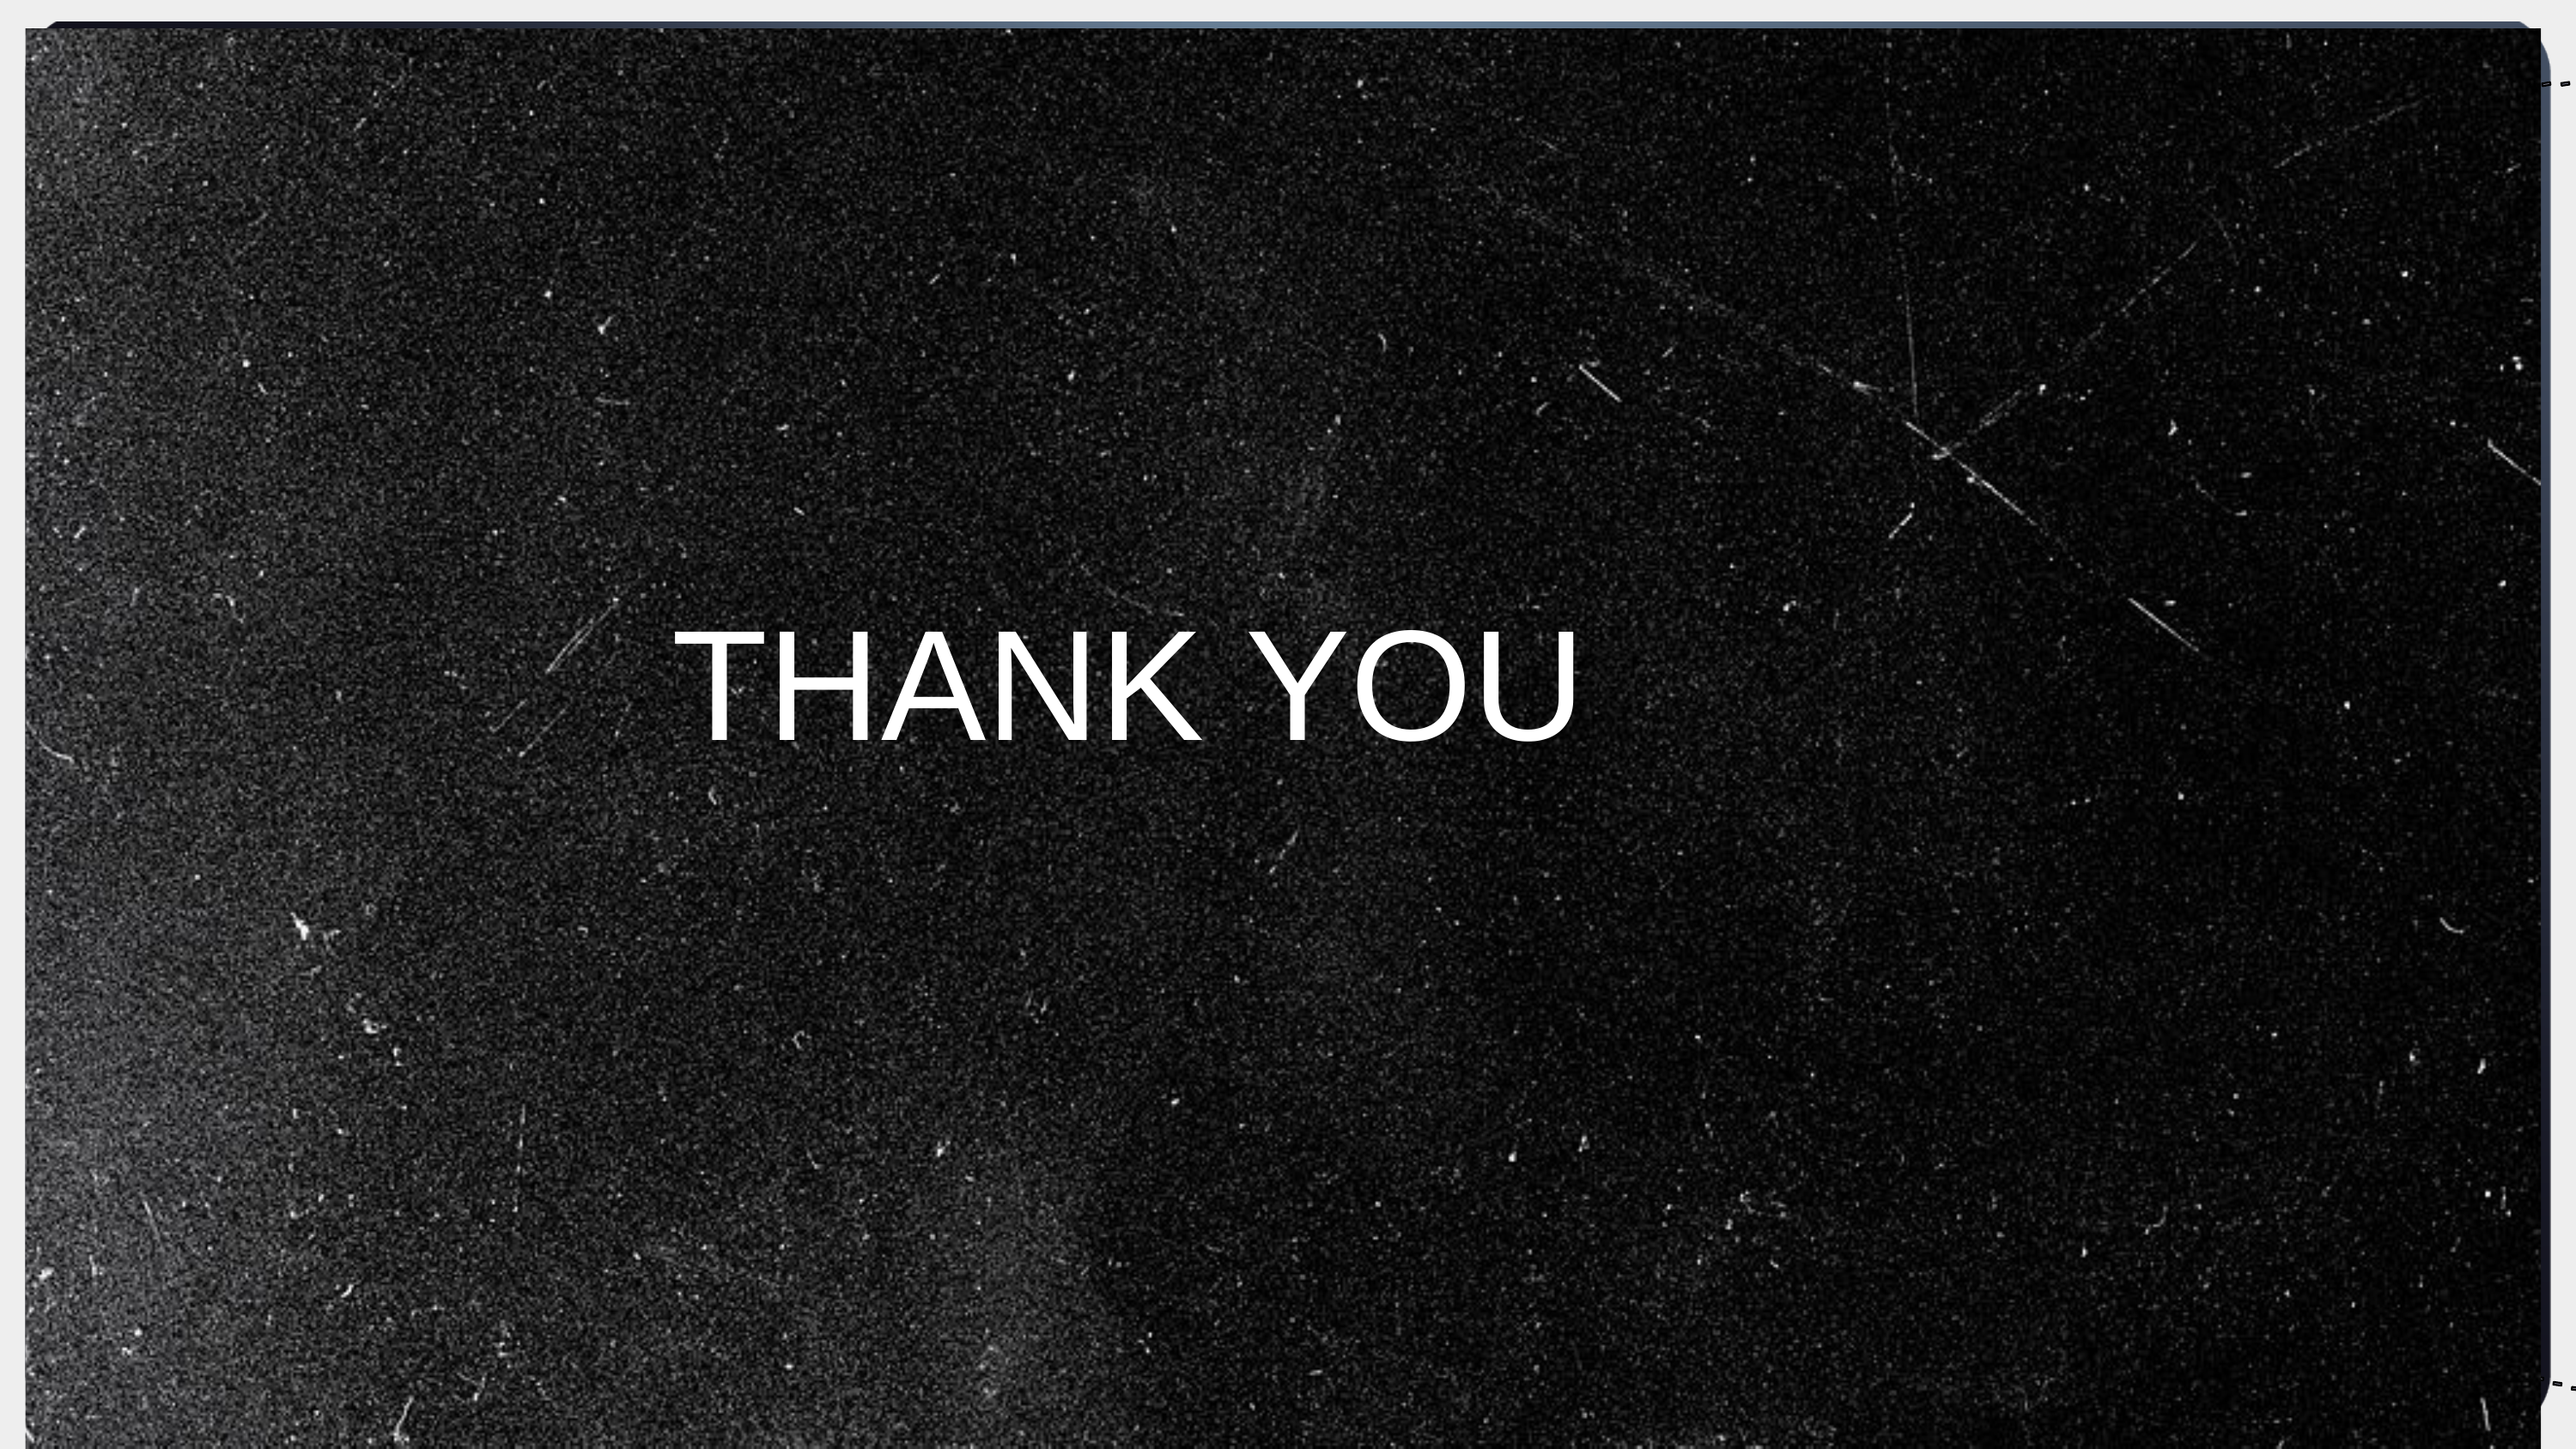

Thanks

THANK YOU

CREDITS: This presentation template was created by Slidesgo, and includes icons, infographics & images by Freepik